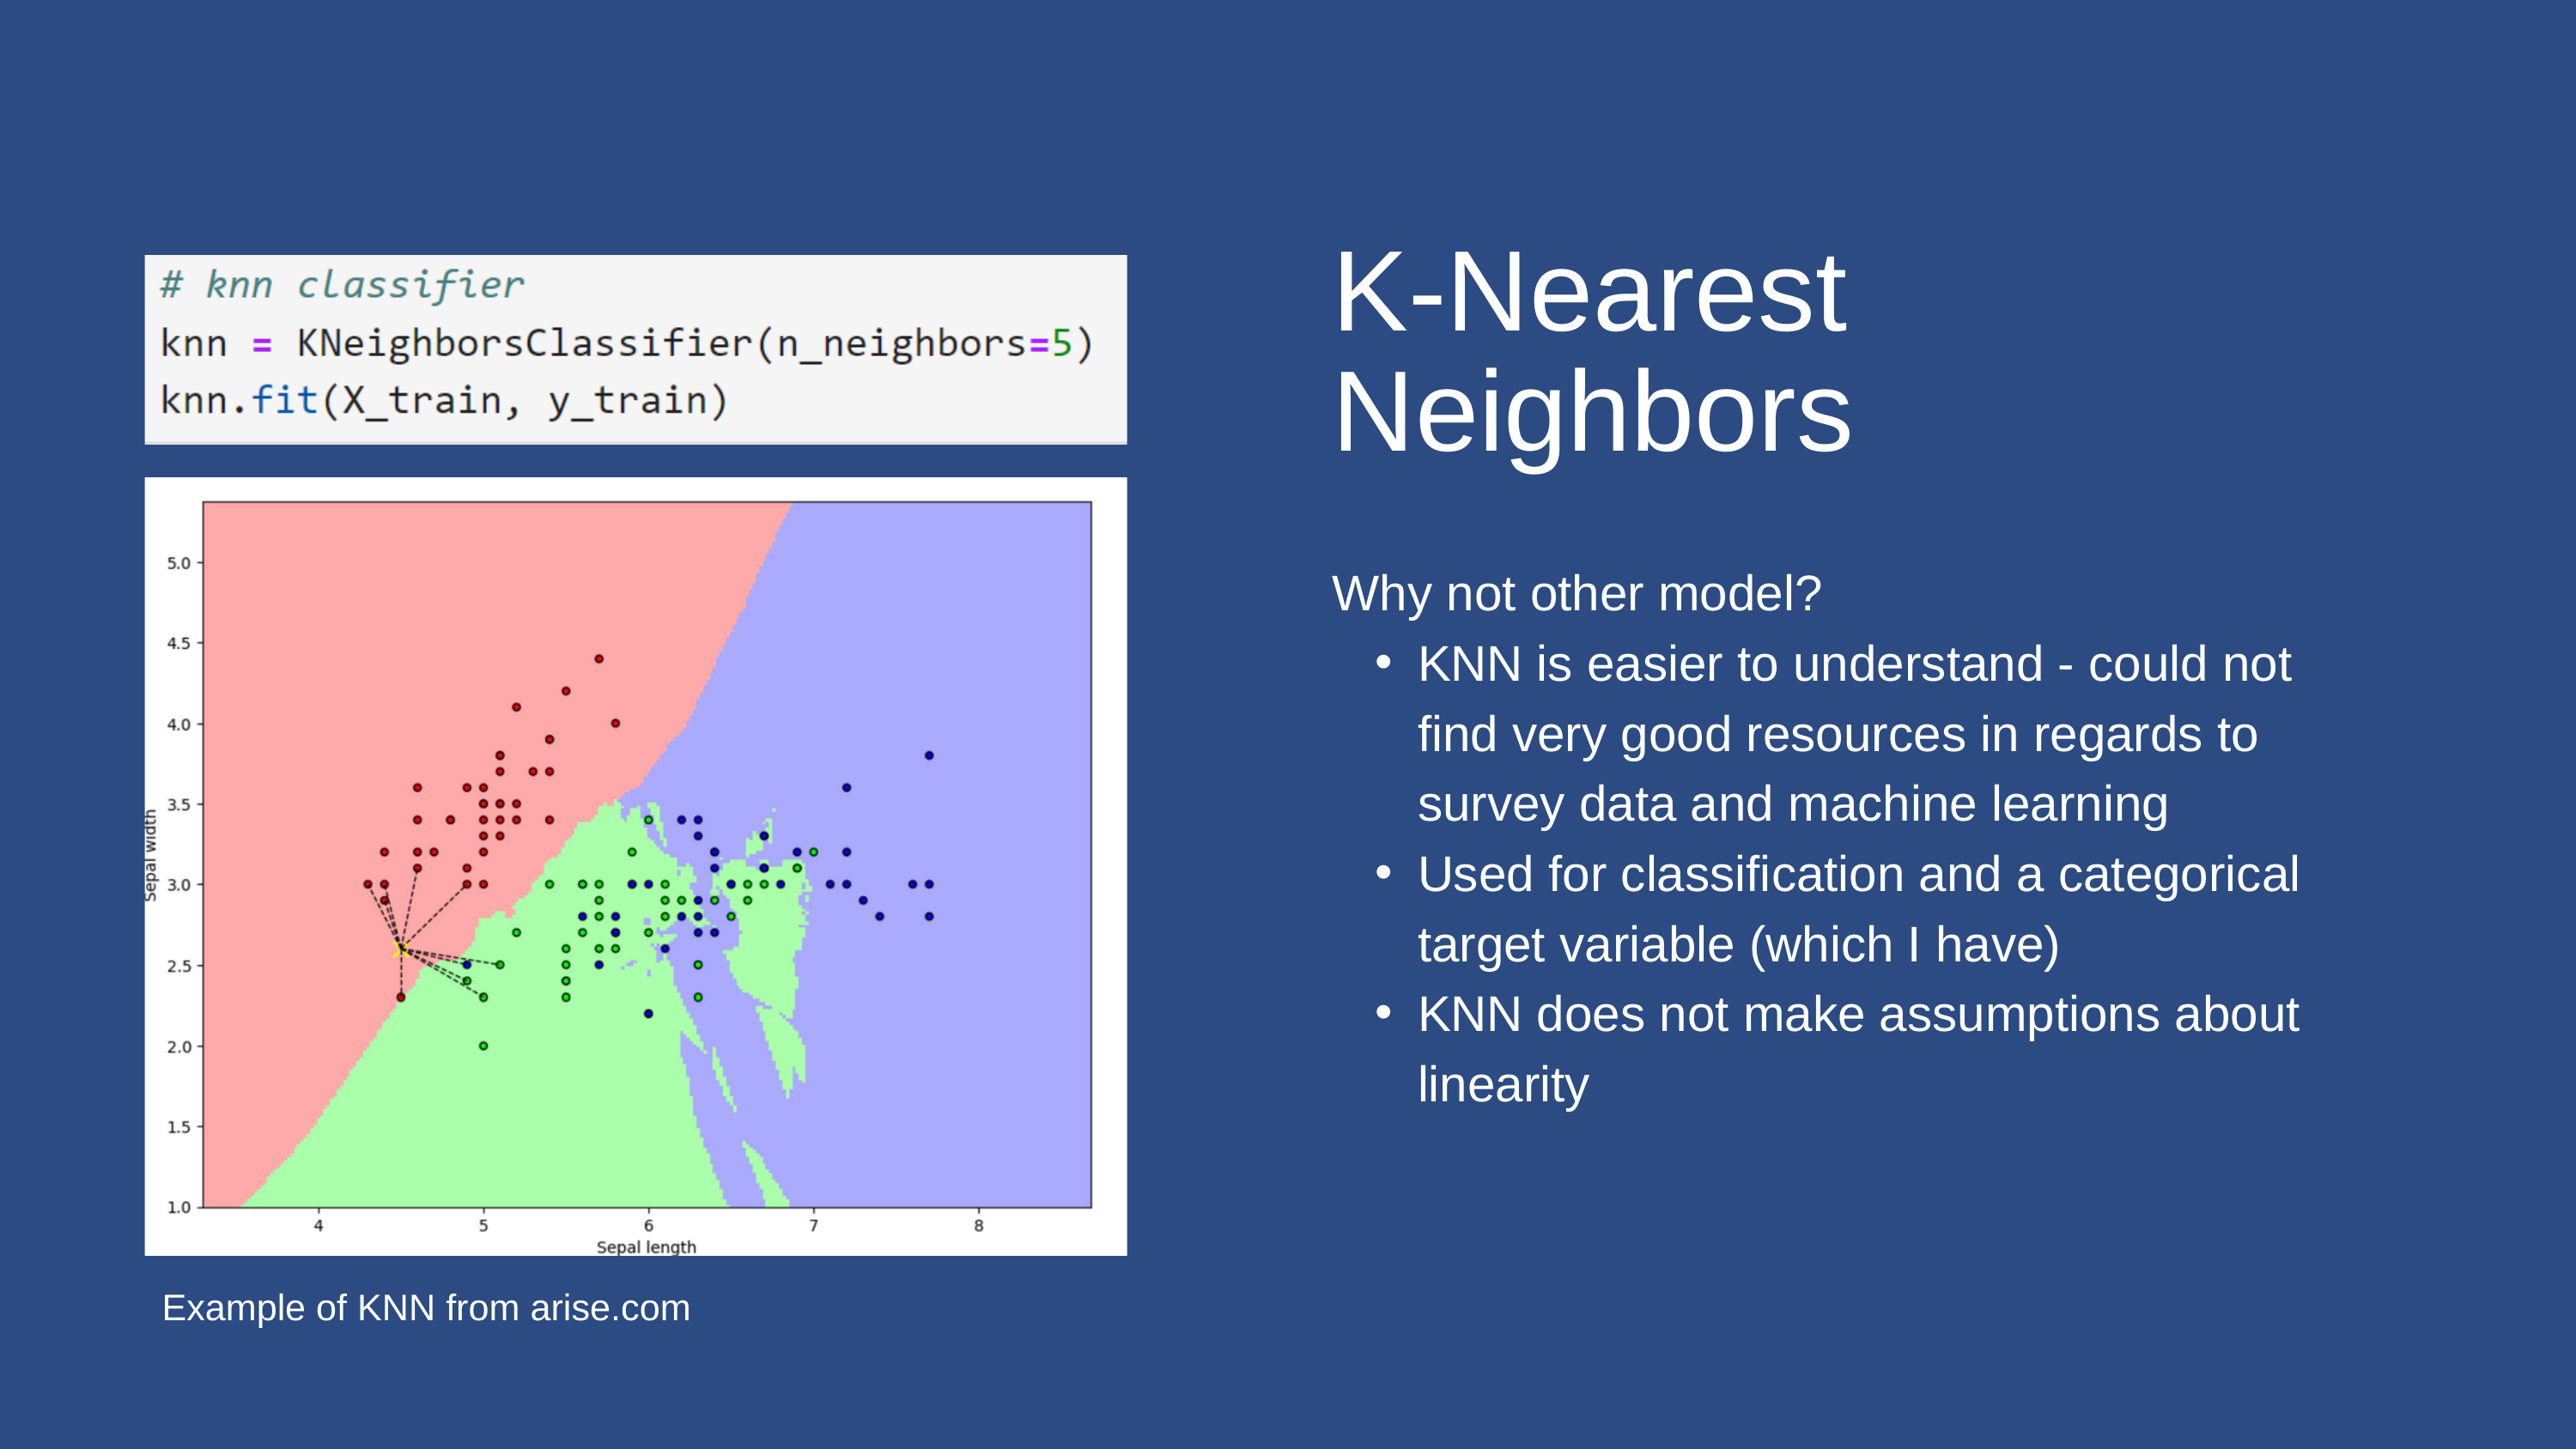

K-Nearest Neighbors

Why not other model?
KNN is easier to understand - could not find very good resources in regards to survey data and machine learning
Used for classification and a categorical target variable (which I have)
KNN does not make assumptions about linearity
Example of KNN from arise.com